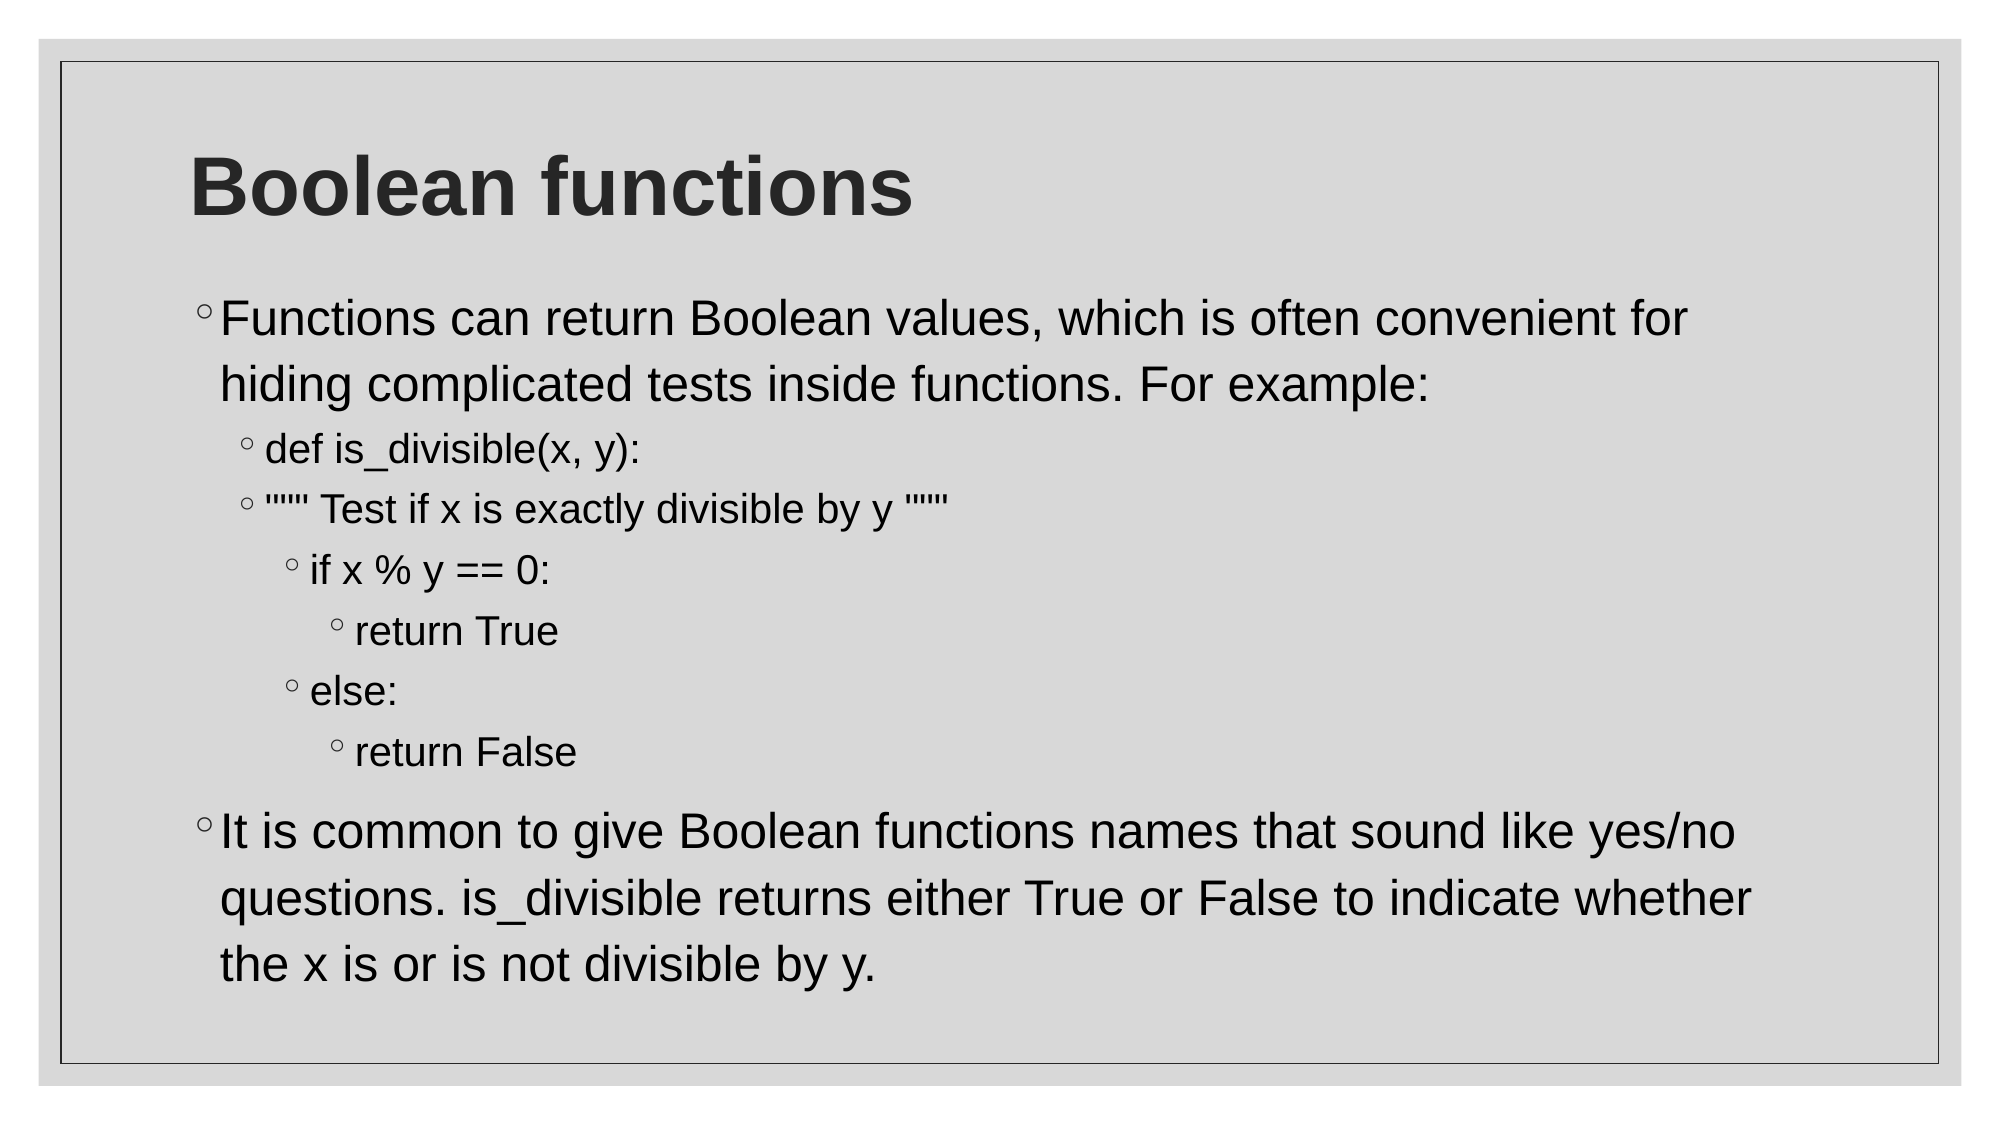

# Boolean functions
Functions can return Boolean values, which is often convenient for hiding complicated tests inside functions. For example:
def is_divisible(x, y):
""" Test if x is exactly divisible by y """
if x % y == 0:
return True
else:
return False
It is common to give Boolean functions names that sound like yes/no questions. is_divisible returns either True or False to indicate whether the x is or is not divisible by y.